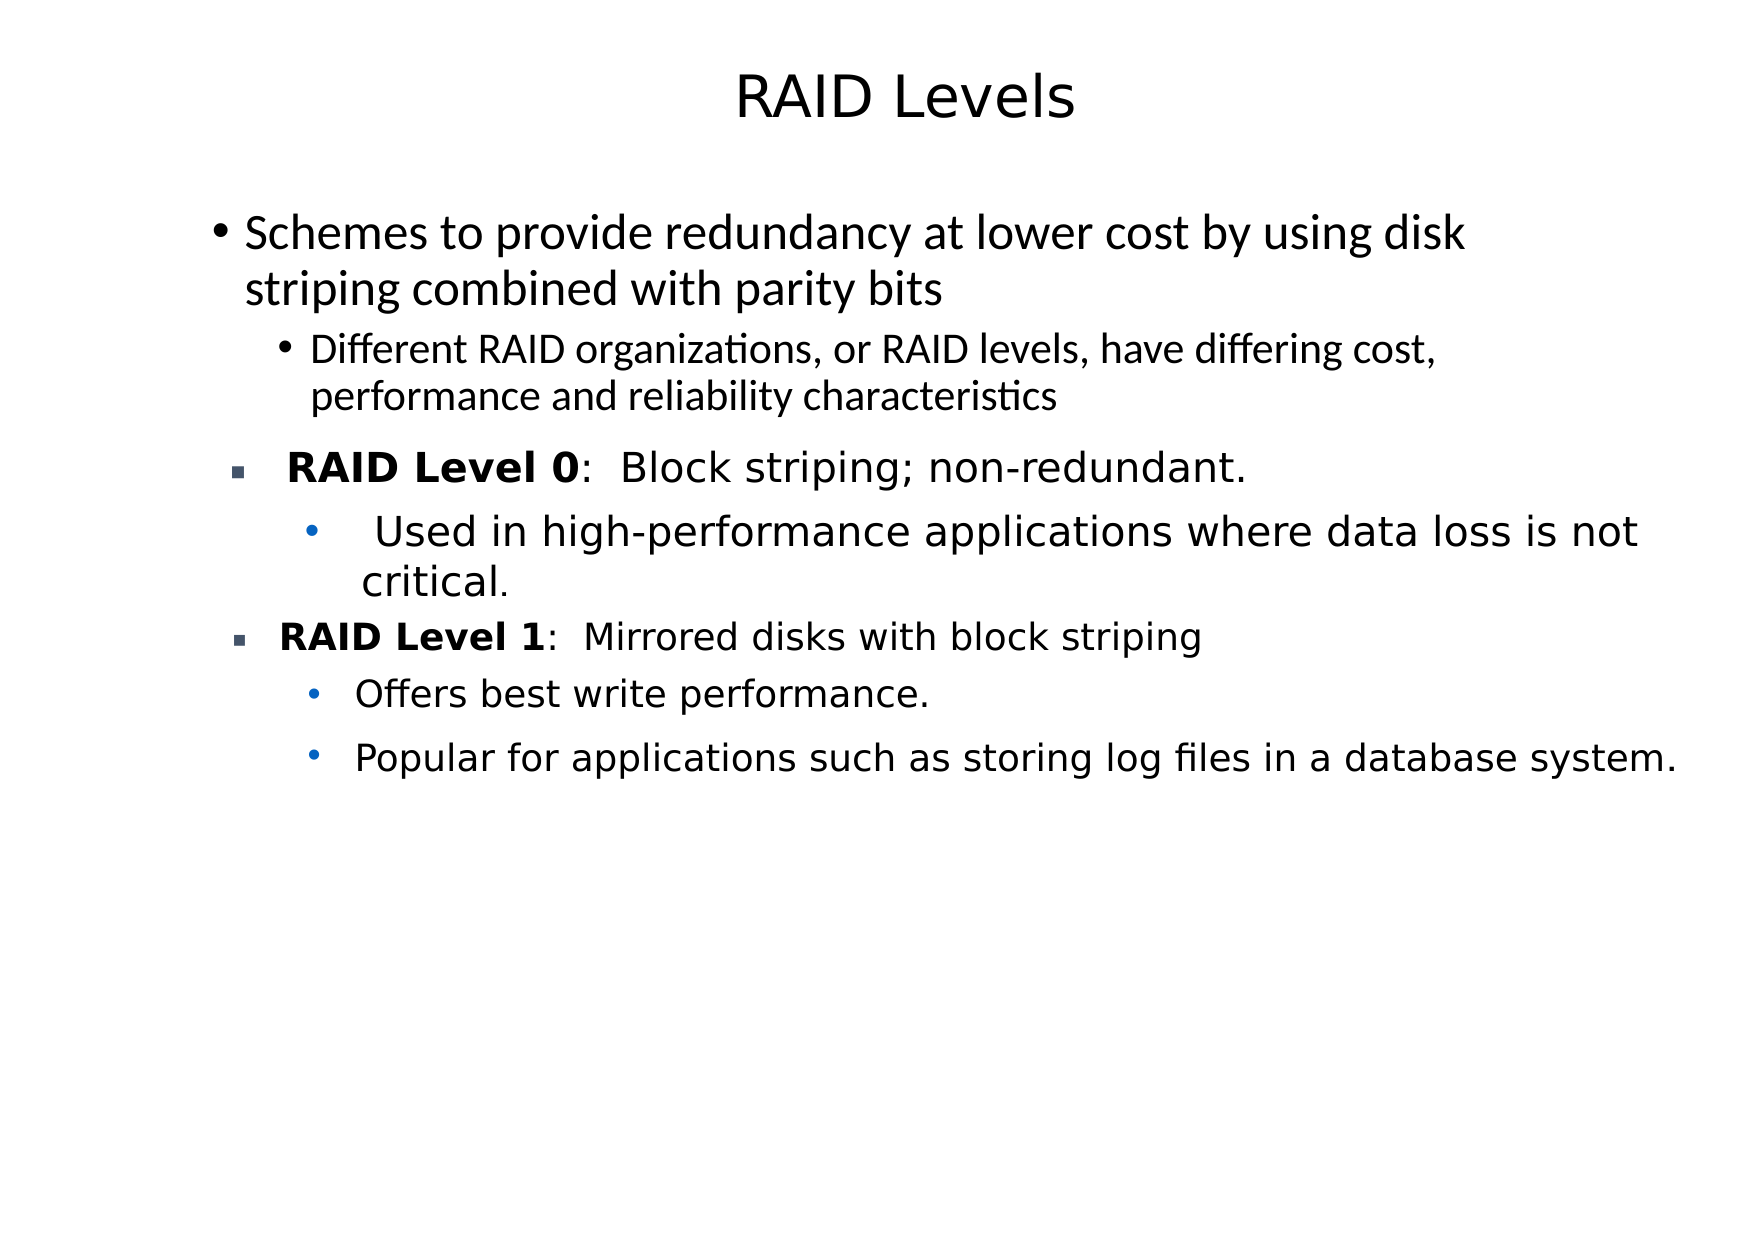

# RAID Levels
Schemes to provide redundancy at lower cost by using disk striping combined with parity bits
Different RAID organizations, or RAID levels, have differing cost, performance and reliability characteristics
RAID Level 0:  Block striping; non-redundant.
 Used in high-performance applications where data loss is not critical.
RAID Level 1:  Mirrored disks with block striping
Offers best write performance.
Popular for applications such as storing log files in a database system.